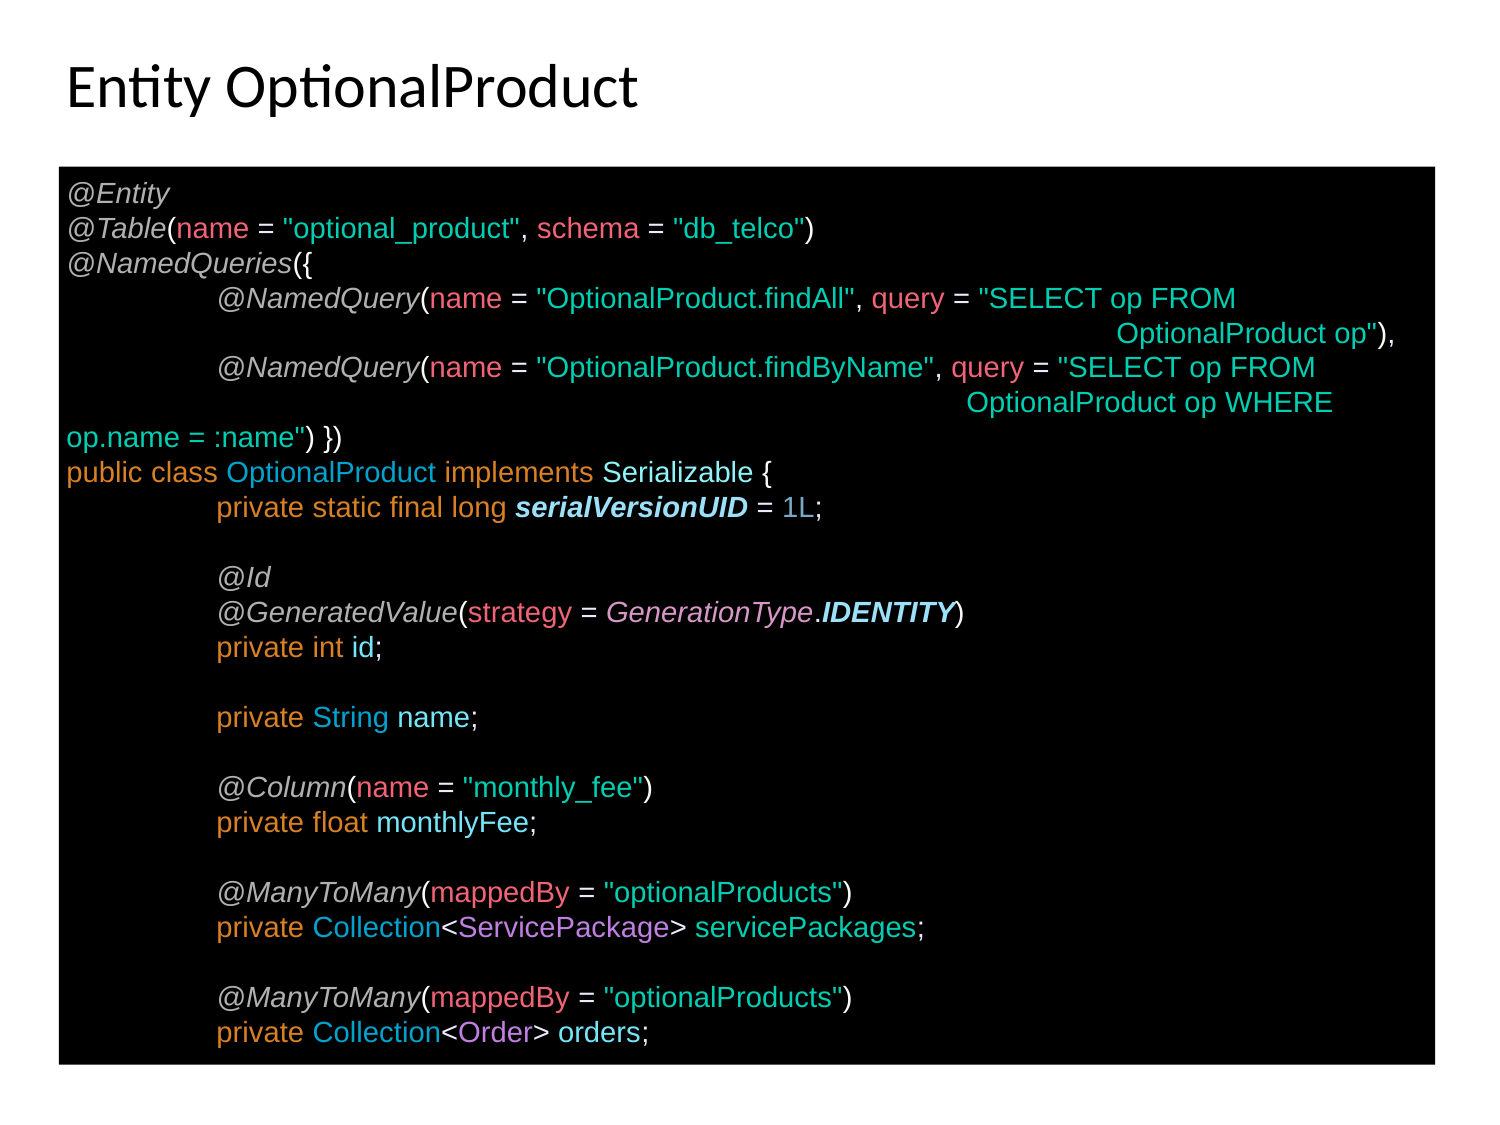

# Entity OptionalProduct
@Entity
@Table(name = "optional_product", schema = "db_telco")
@NamedQueries({
	@NamedQuery(name = "OptionalProduct.findAll", query = "SELECT op FROM 									OptionalProduct op"),
	@NamedQuery(name = "OptionalProduct.findByName", query = "SELECT op FROM 							OptionalProduct op WHERE op.name = :name") })
public class OptionalProduct implements Serializable {
	private static final long serialVersionUID = 1L;

	@Id
	@GeneratedValue(strategy = GenerationType.IDENTITY)
	private int id;

	private String name;

	@Column(name = "monthly_fee")
	private float monthlyFee;

	@ManyToMany(mappedBy = "optionalProducts")
	private Collection<ServicePackage> servicePackages;

	@ManyToMany(mappedBy = "optionalProducts")
	private Collection<Order> orders;